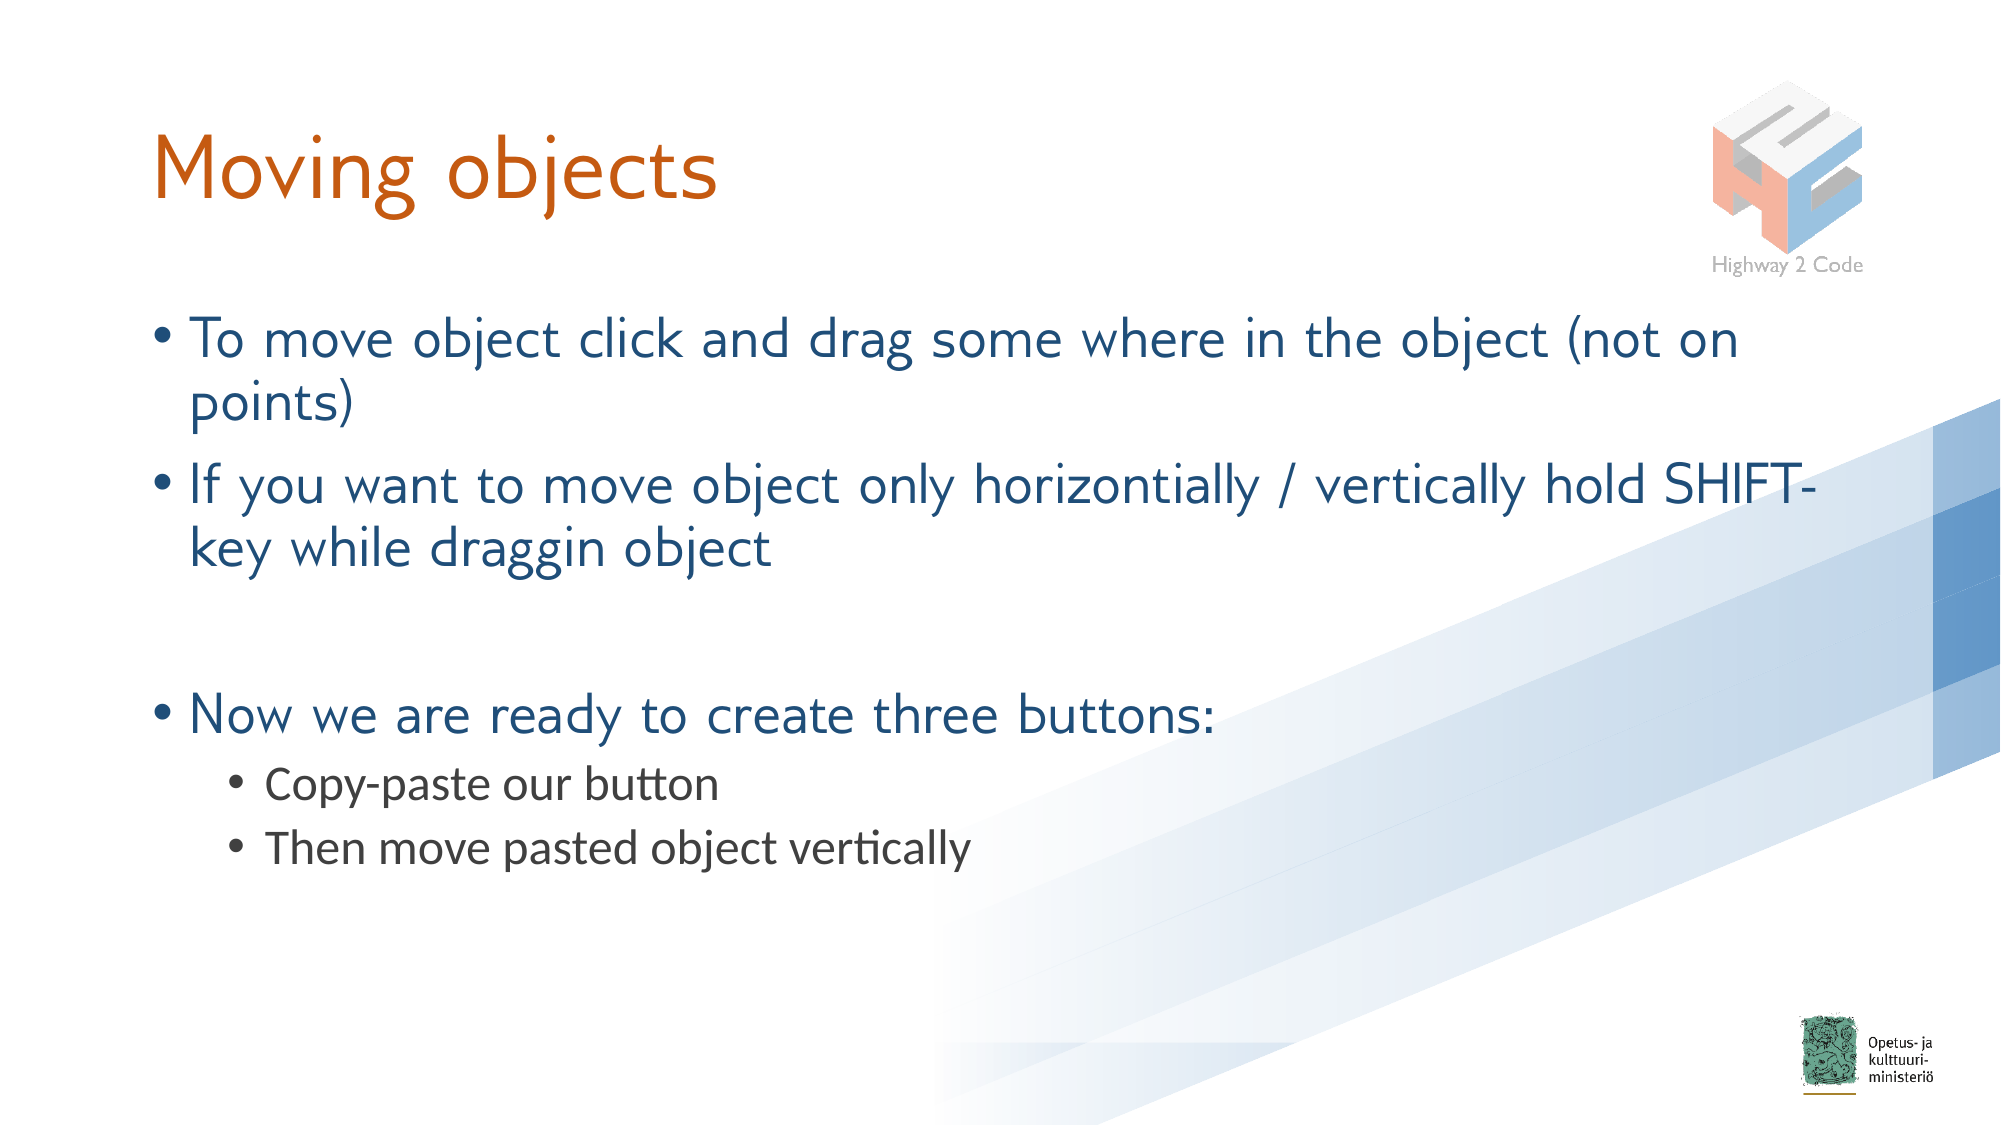

# Moving objects
To move object click and drag some where in the object (not on points)
If you want to move object only horizontially / vertically hold SHIFT-key while draggin object

Now we are ready to create three buttons:
Copy-paste our button
Then move pasted object vertically